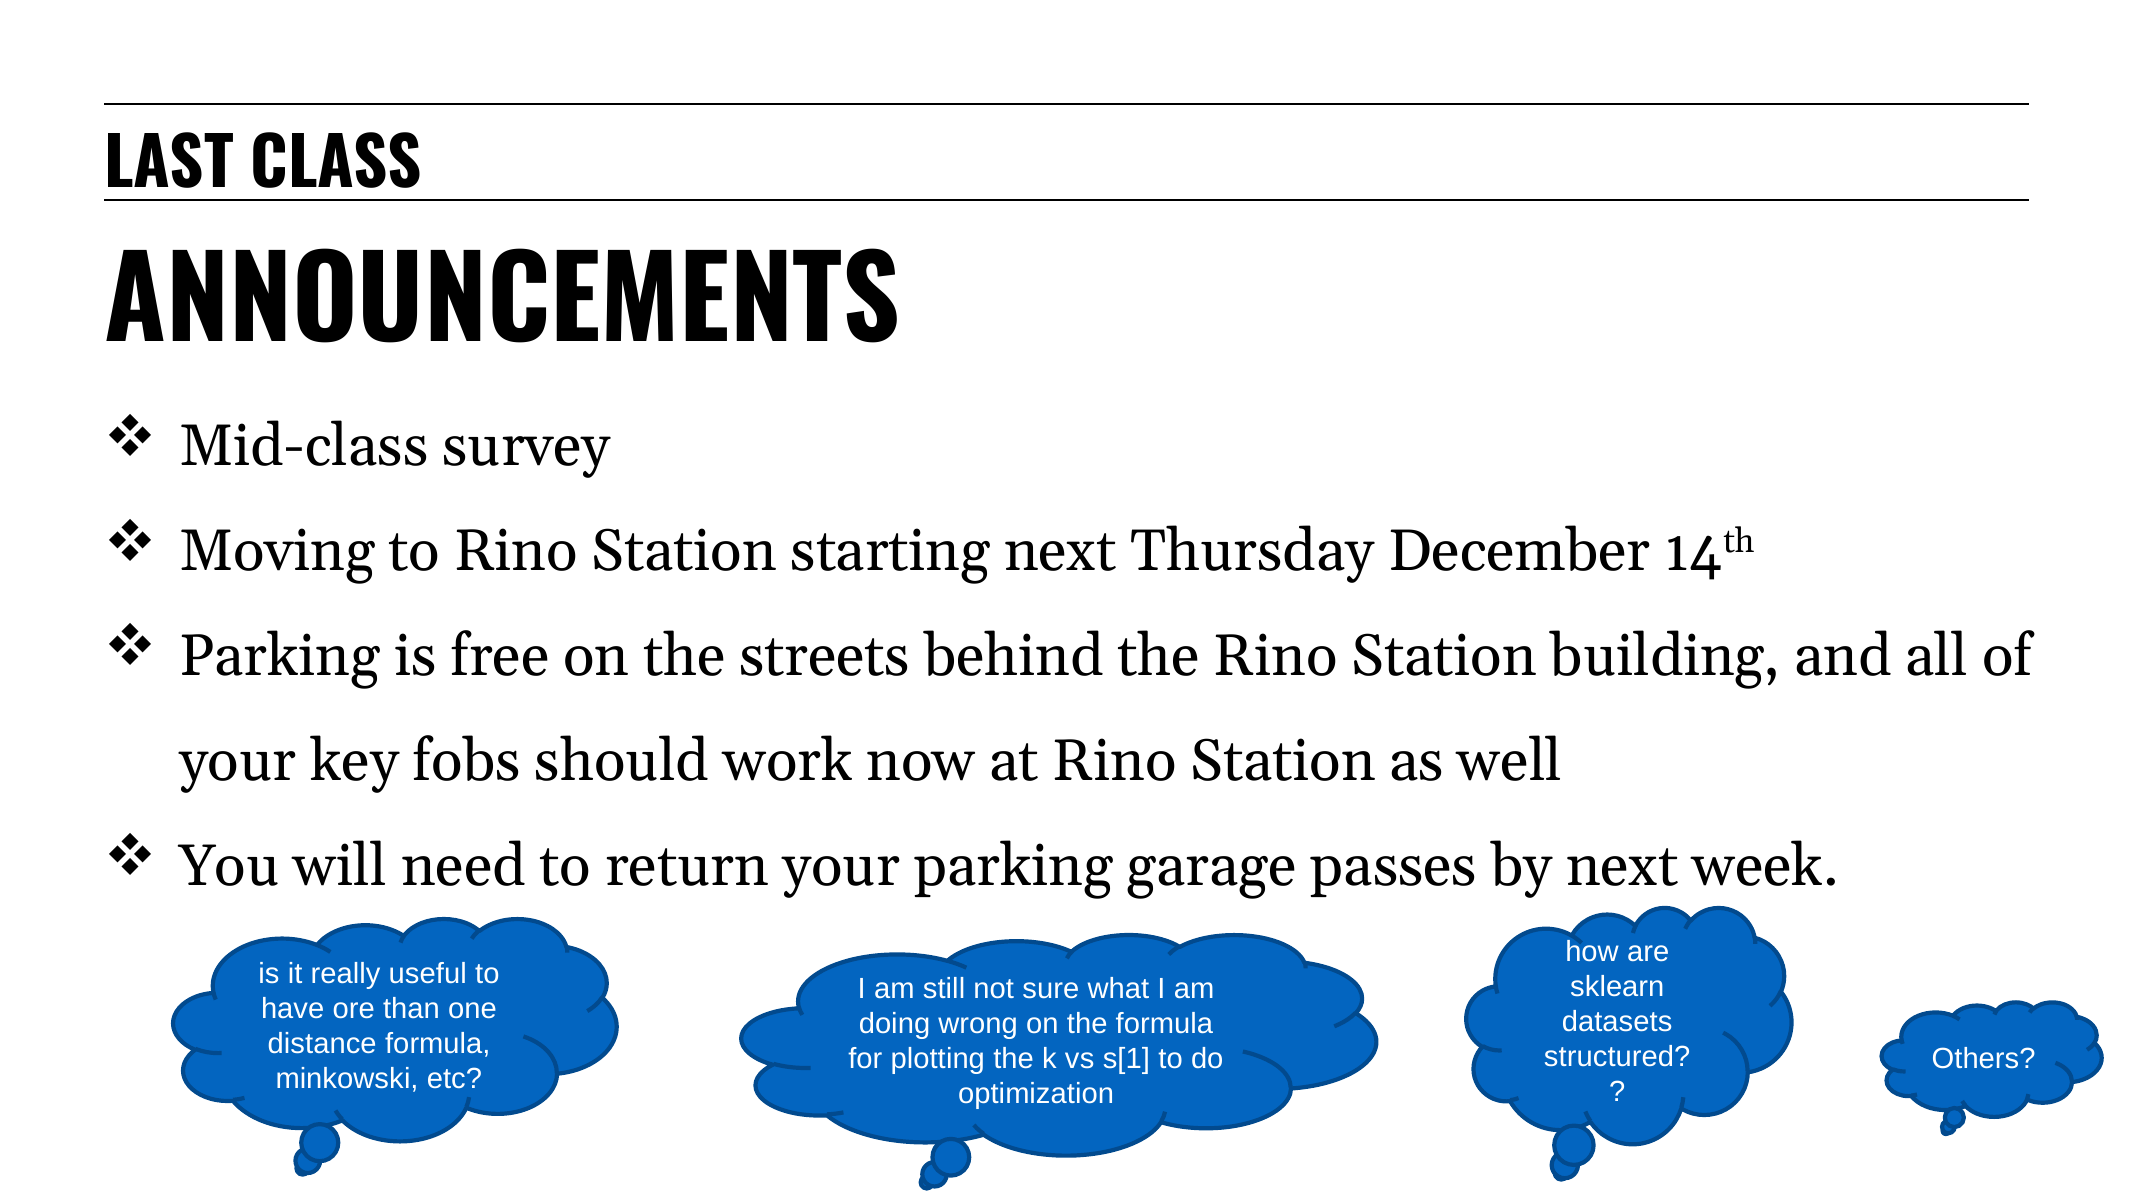

LAST CLASS
# ANNOUNCEMENTS
Mid-class survey
Moving to Rino Station starting next Thursday December 14th
Parking is free on the streets behind the Rino Station building, and all of your key fobs should work now at Rino Station as well
You will need to return your parking garage passes by next week.

how are sklearn datasets structured?
?
is it really useful to have ore than one distance formula, minkowski, etc?
I am still not sure what I am doing wrong on the formula for plotting the k vs s[1] to do optimization
Others?